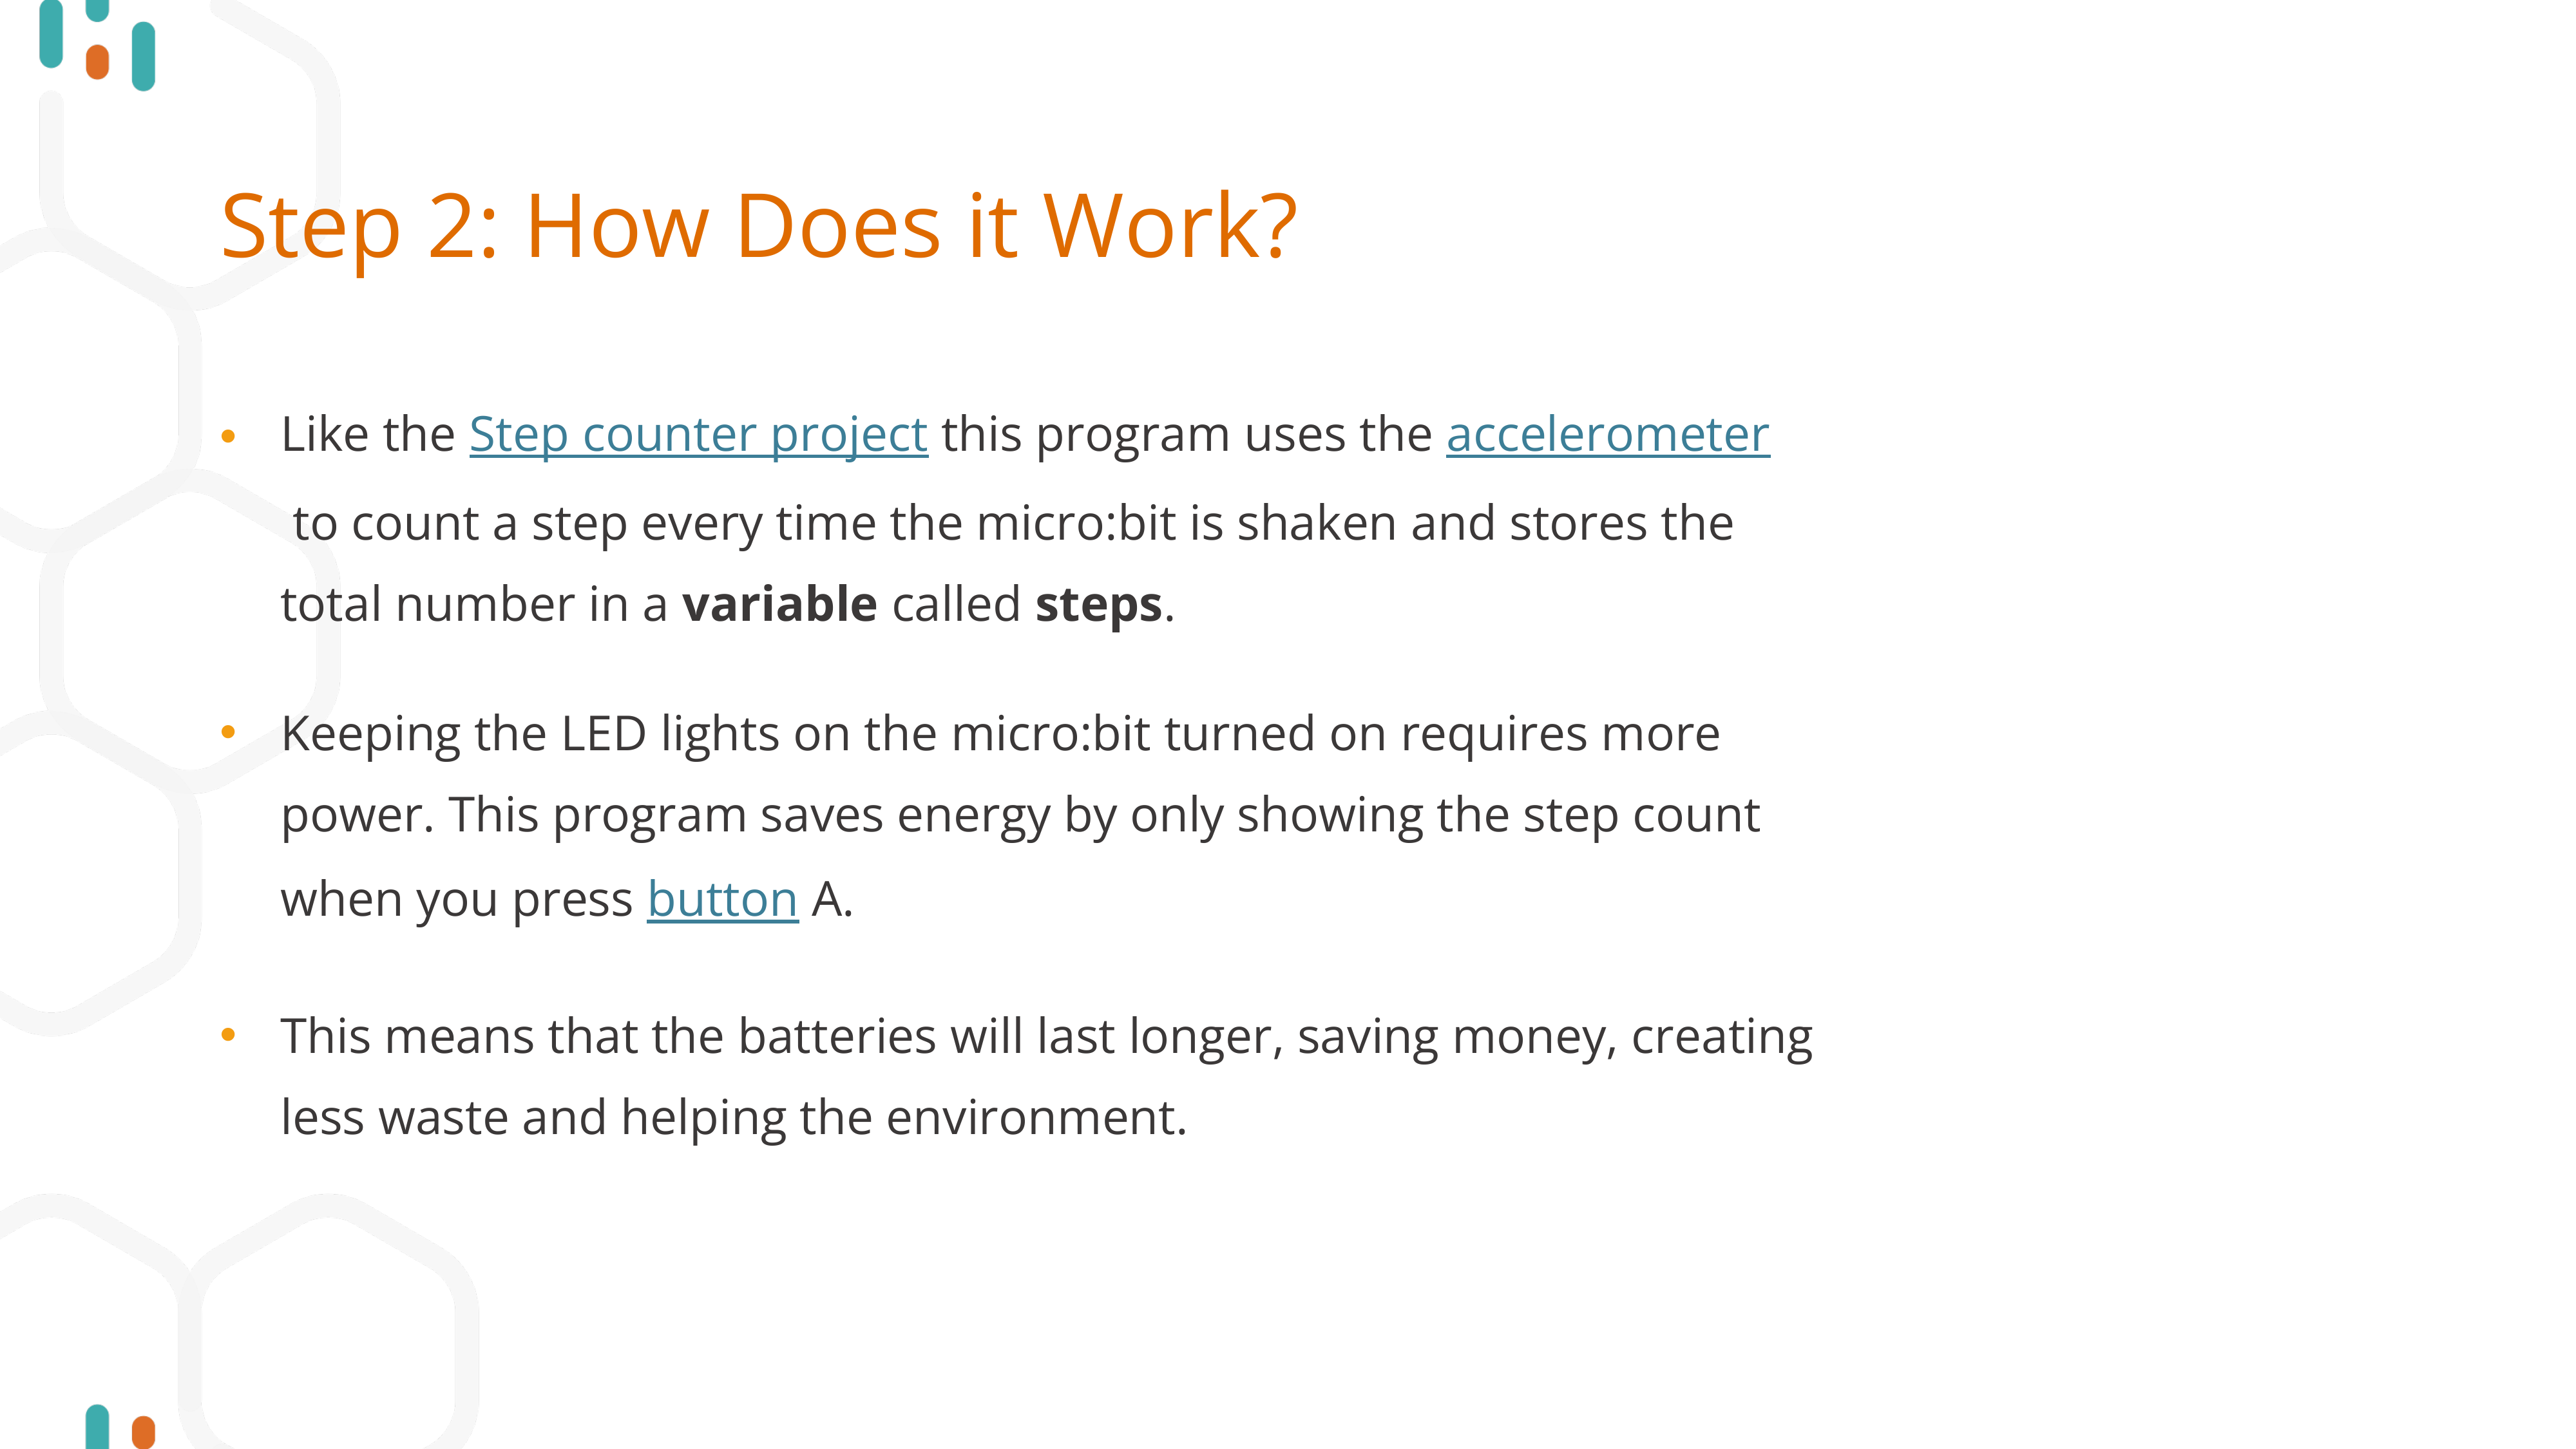

# Step 2: How Does it Work?

Like the Step counter project this program uses the accelerometer to count a step every time the micro:bit is shaken and stores the total number in a variable called steps.
Keeping the LED lights on the micro:bit turned on requires more power. This program saves energy by only showing the step count when you press button A.
This means that the batteries will last longer, saving money, creating less waste and helping the environment.